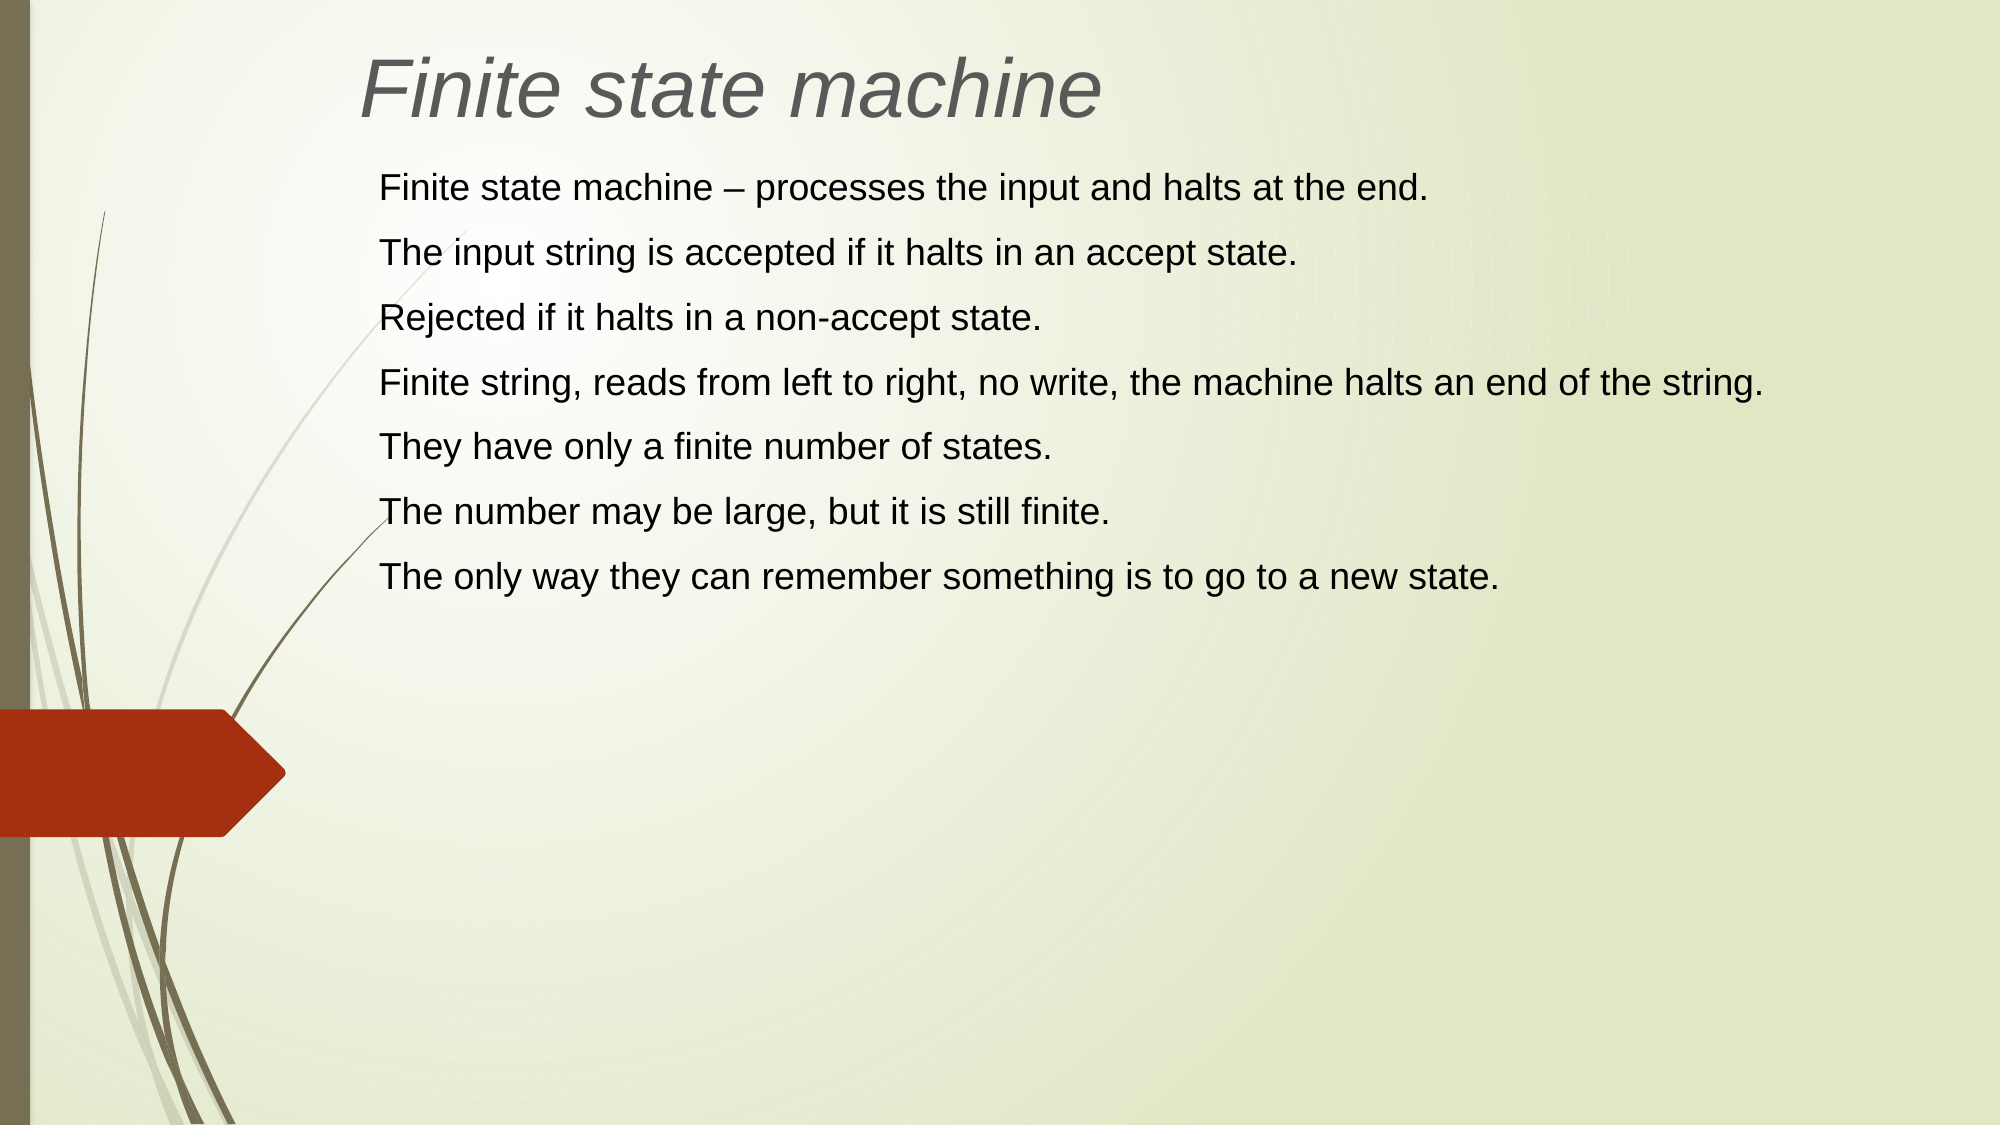

Finite state machine
Finite state machine – processes the input and halts at the end.
The input string is accepted if it halts in an accept state.
Rejected if it halts in a non-accept state.
Finite string, reads from left to right, no write, the machine halts an end of the string.
They have only a finite number of states.
The number may be large, but it is still finite.
The only way they can remember something is to go to a new state.